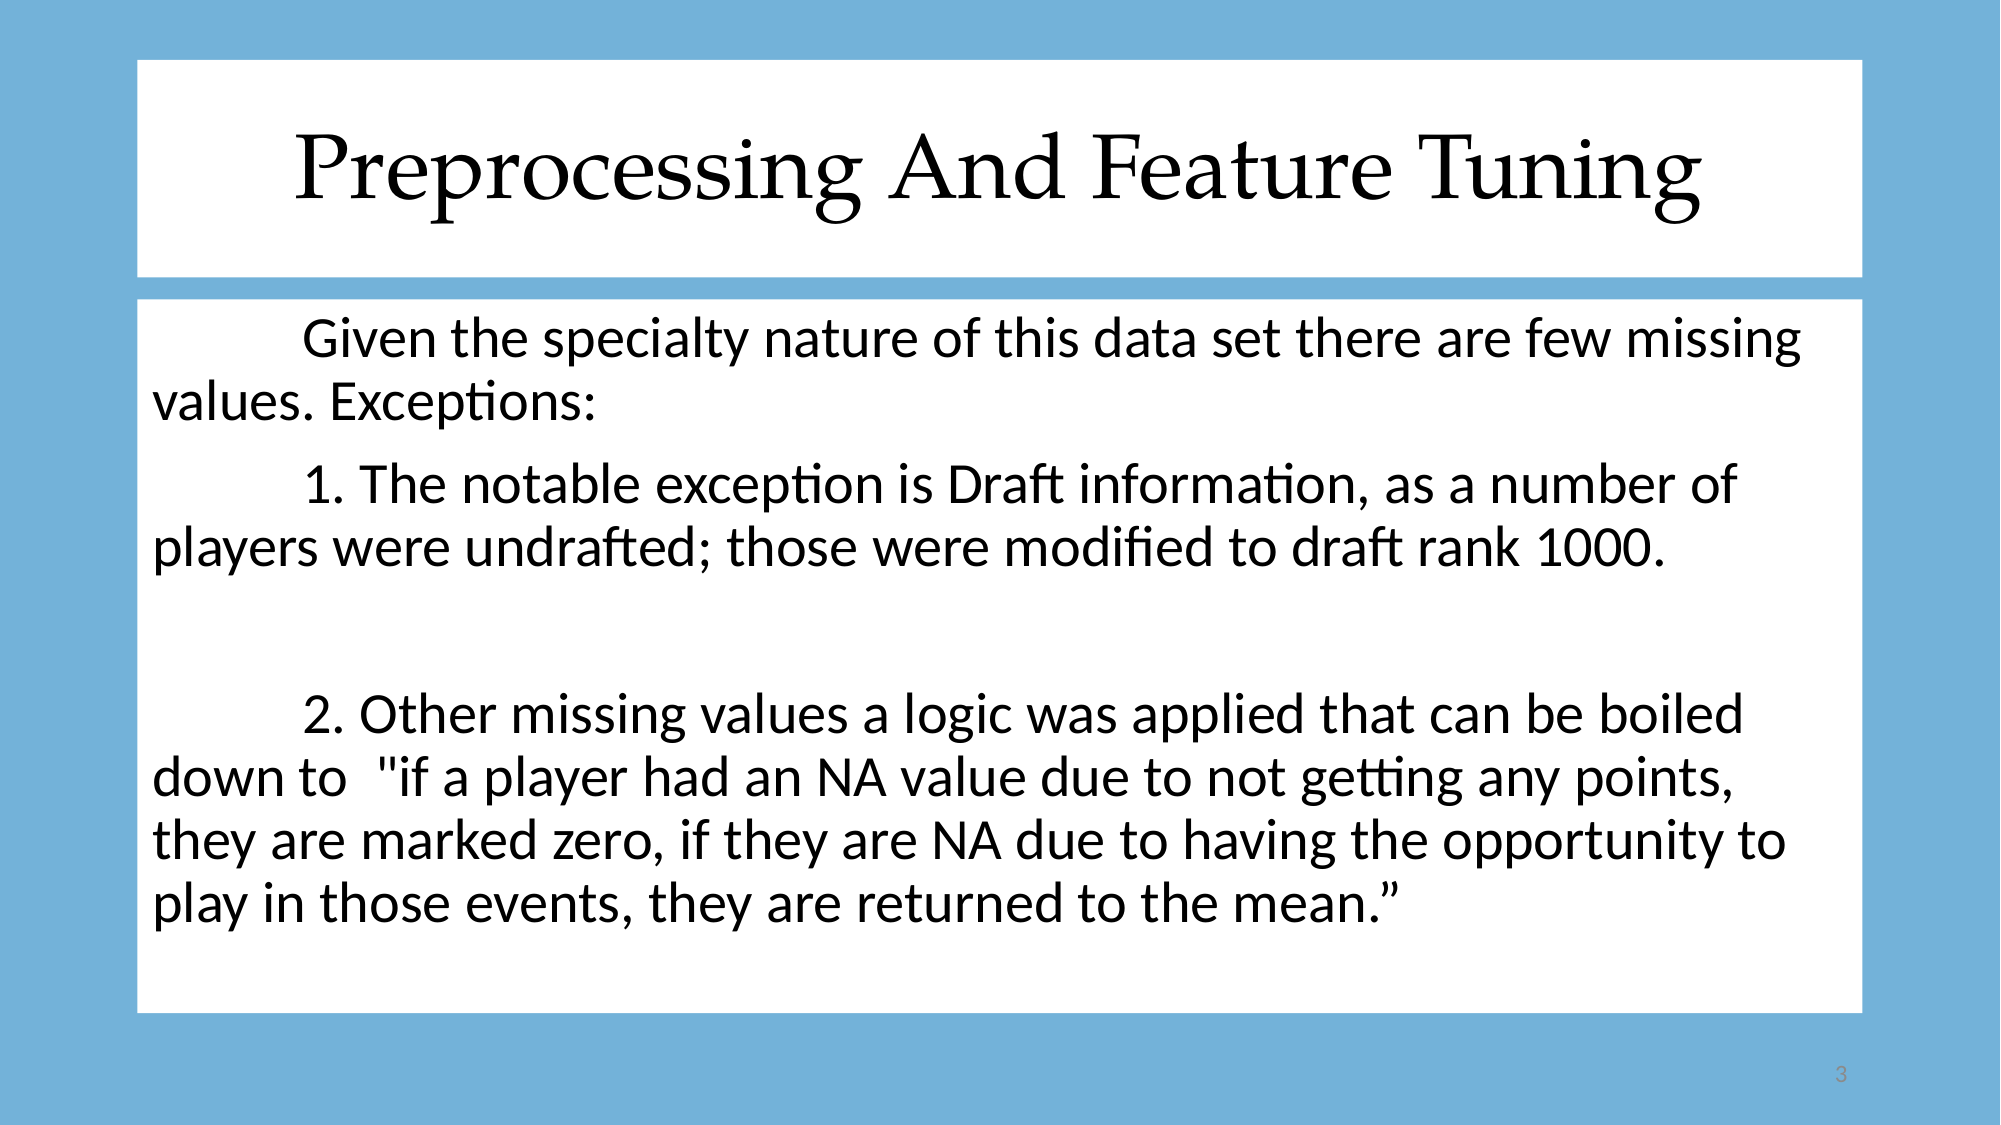

# Preprocessing And Feature Tuning
	Given the specialty nature of this data set there are few missing values. Exceptions:
	1. The notable exception is Draft information, as a number of players were undrafted; those were modified to draft rank 1000.

	2. Other missing values a logic was applied that can be boiled down to  "if a player had an NA value due to not getting any points, they are marked zero, if they are NA due to having the opportunity to play in those events, they are returned to the mean.”
3